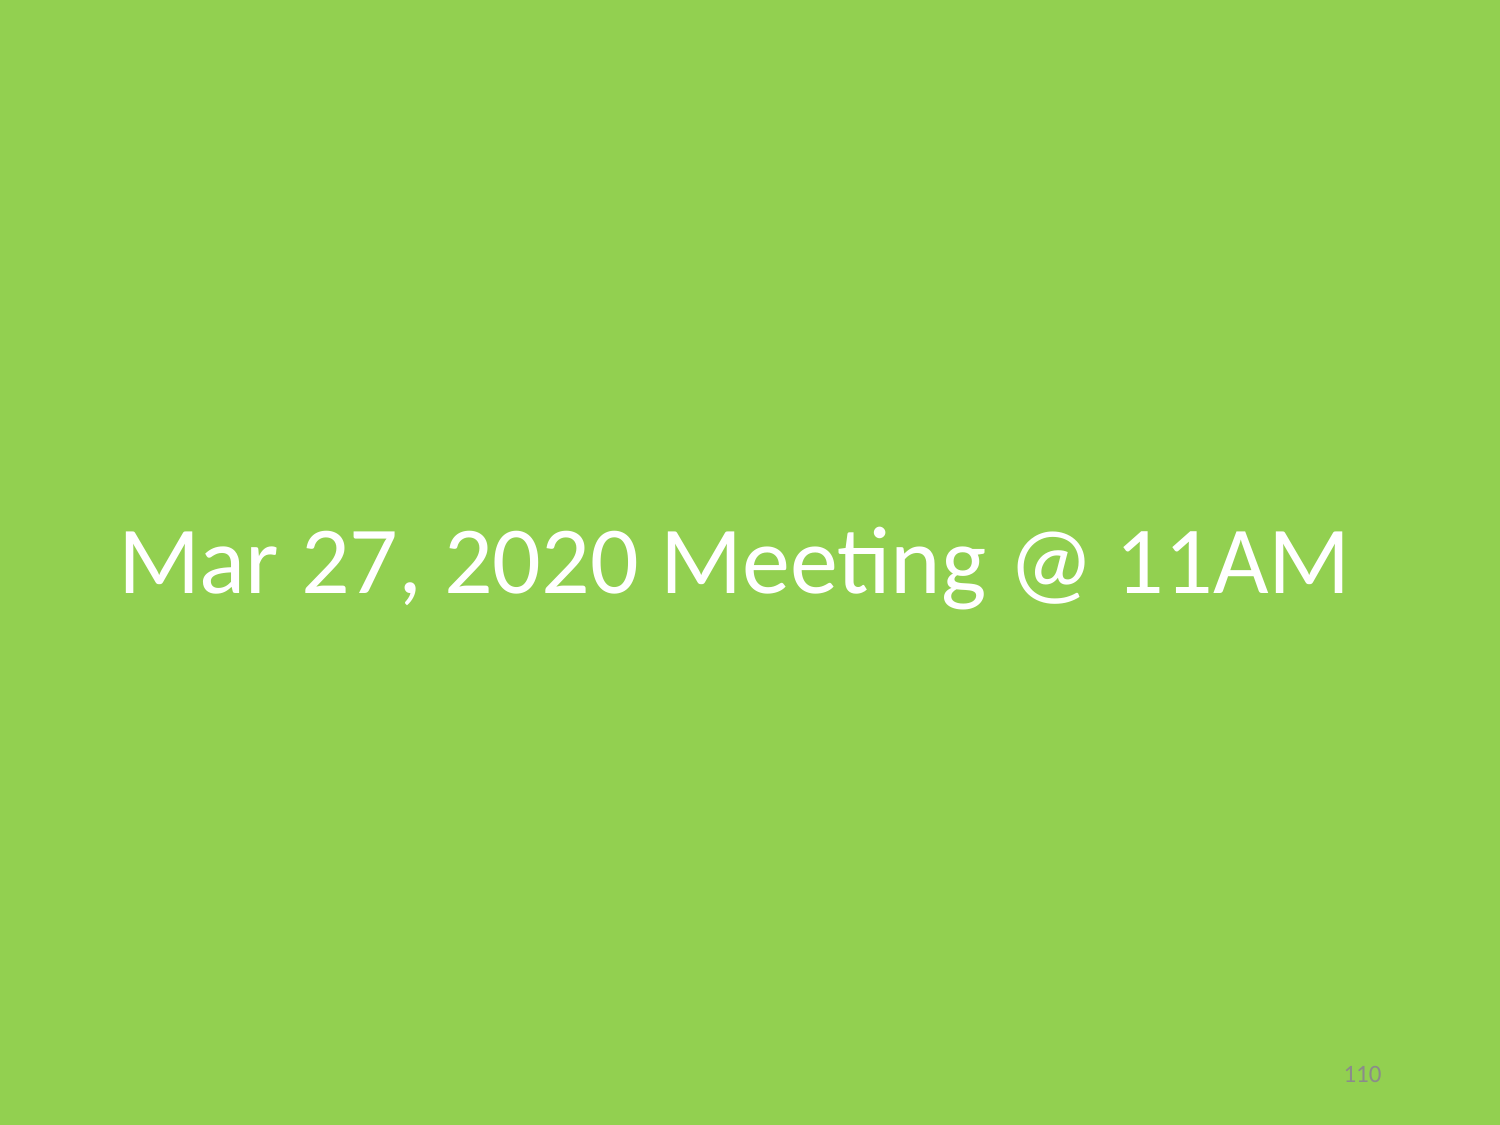

# Mar 27, 2020 Meeting @ 11AM
110